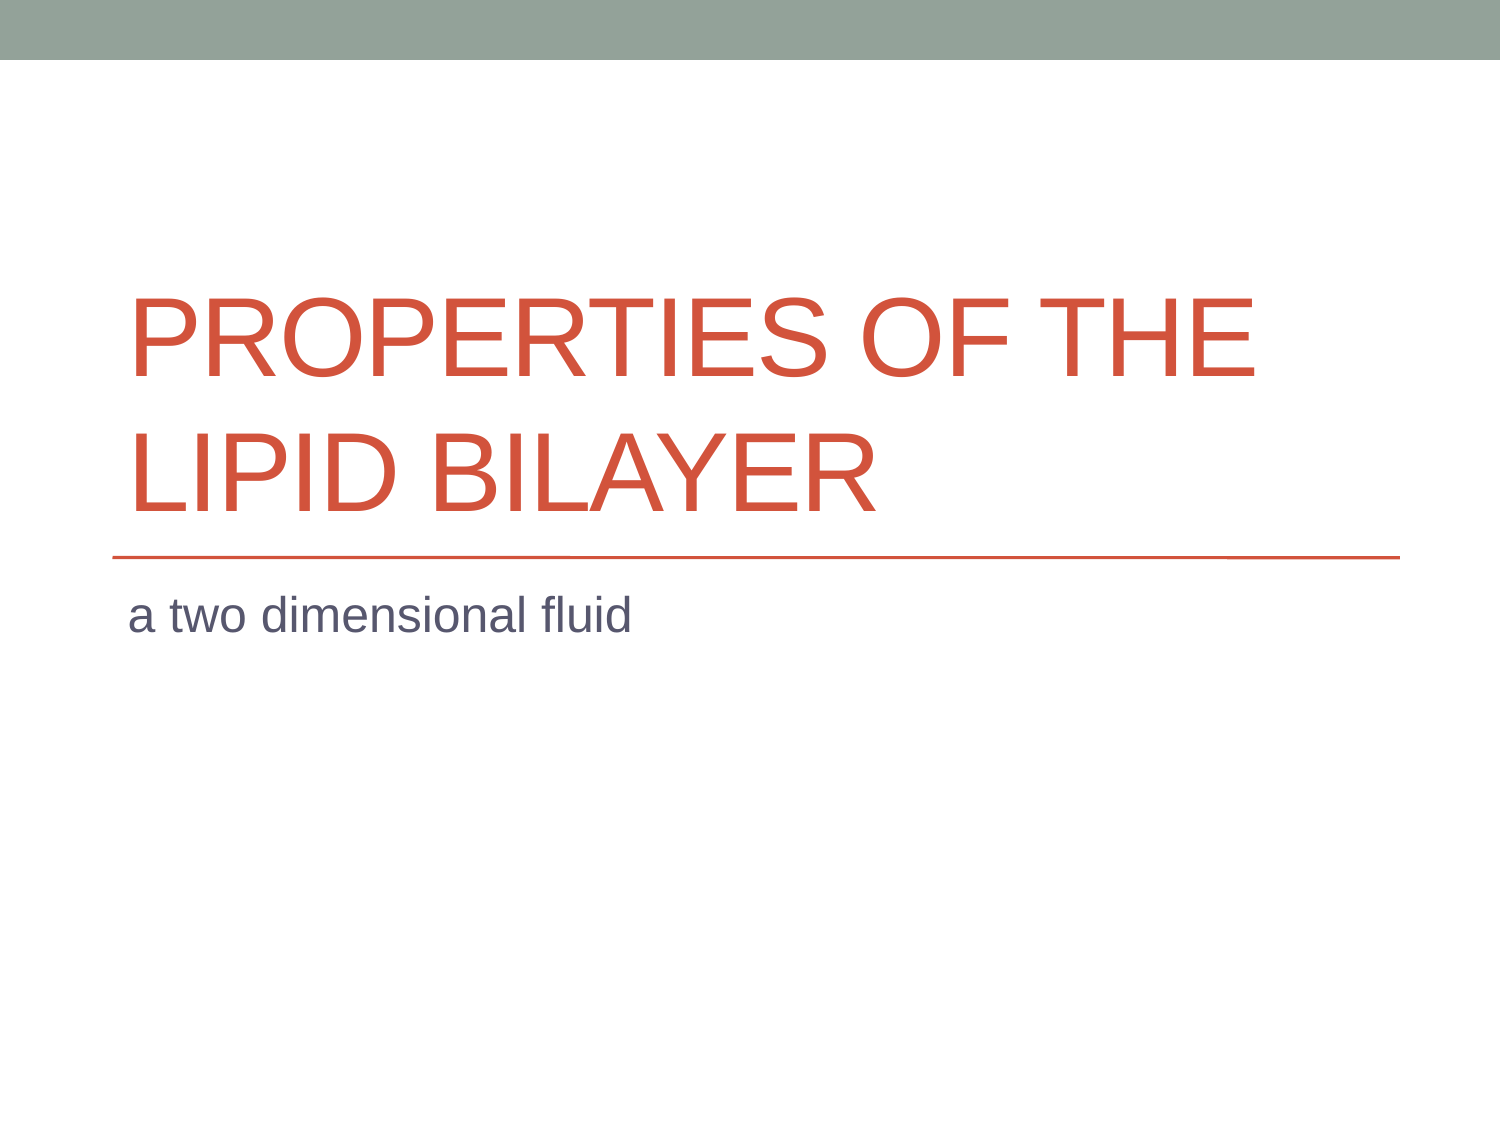

# Properties of the Lipid Bilayer
a two dimensional fluid